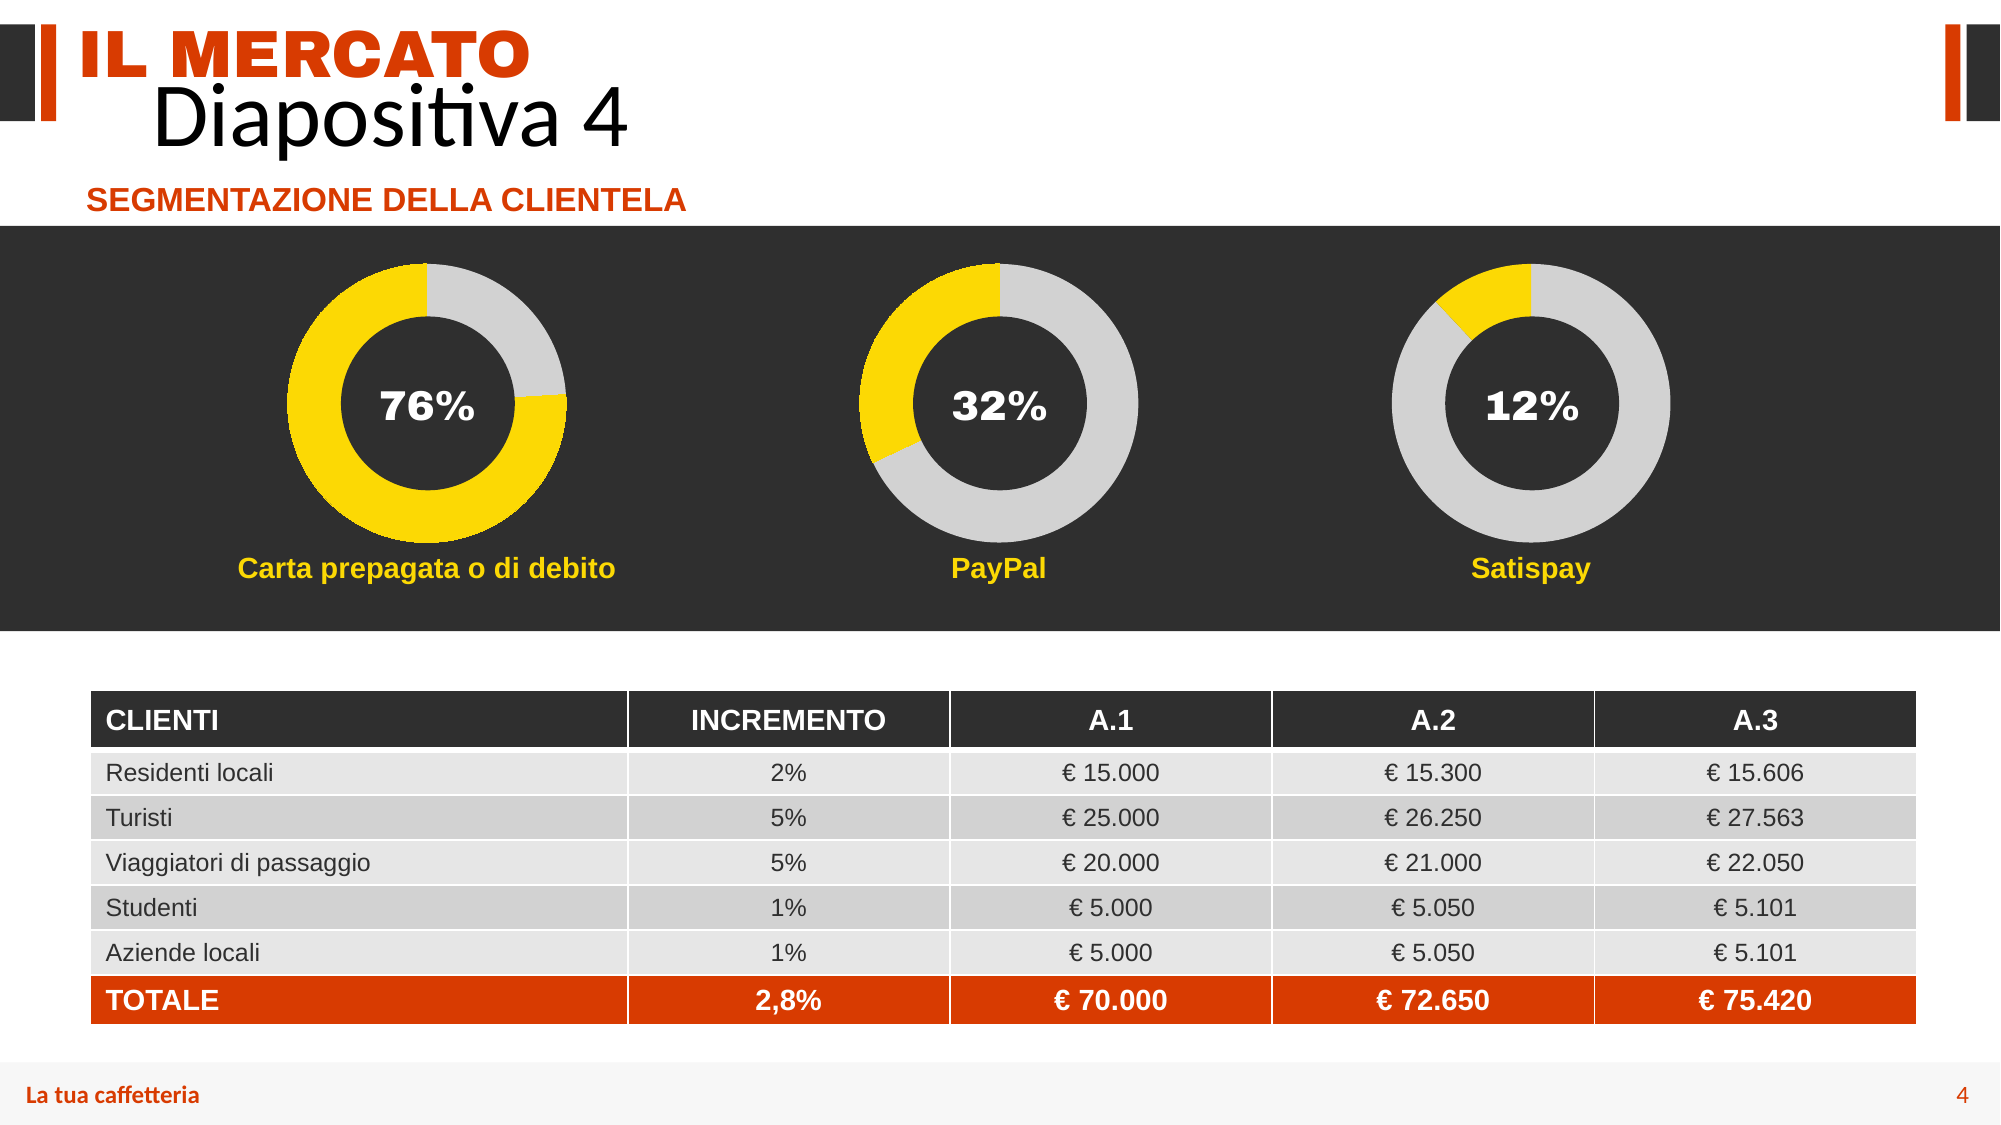

IL MERCATO

# Diapositiva 4
SEGMENTAZIONE DELLA CLIENTELA

### Chart

| Category | Vendite |
|---|---|
| 1° trim | 24.0 |
| 2° trim | 76.0 |

### Chart

| Category | Vendite |
|---|---|
| 1° trim | 68.0 |
| 2° trim | 32.0 |

### Chart

| Category | Vendite |
|---|---|
| 1° trim | 88.0 |
| 2° trim | 12.0 |
76%
32%
12%
Carta prepagata o di debito
PayPal
Satispay
| CLIENTI | INCREMENTO | A.1 | A.2 | A.3 |
| --- | --- | --- | --- | --- |
| Residenti locali | 2% | € 15.000 | € 15.300 | € 15.606 |
| Turisti | 5% | € 25.000 | € 26.250 | € 27.563 |
| Viaggiatori di passaggio | 5% | € 20.000 | € 21.000 | € 22.050 |
| Studenti | 1% | € 5.000 | € 5.050 | € 5.101 |
| Aziende locali | 1% | € 5.000 | € 5.050 | € 5.101 |
| TOTALE | 2,8% | € 70.000 | € 72.650 | € 75.420 |